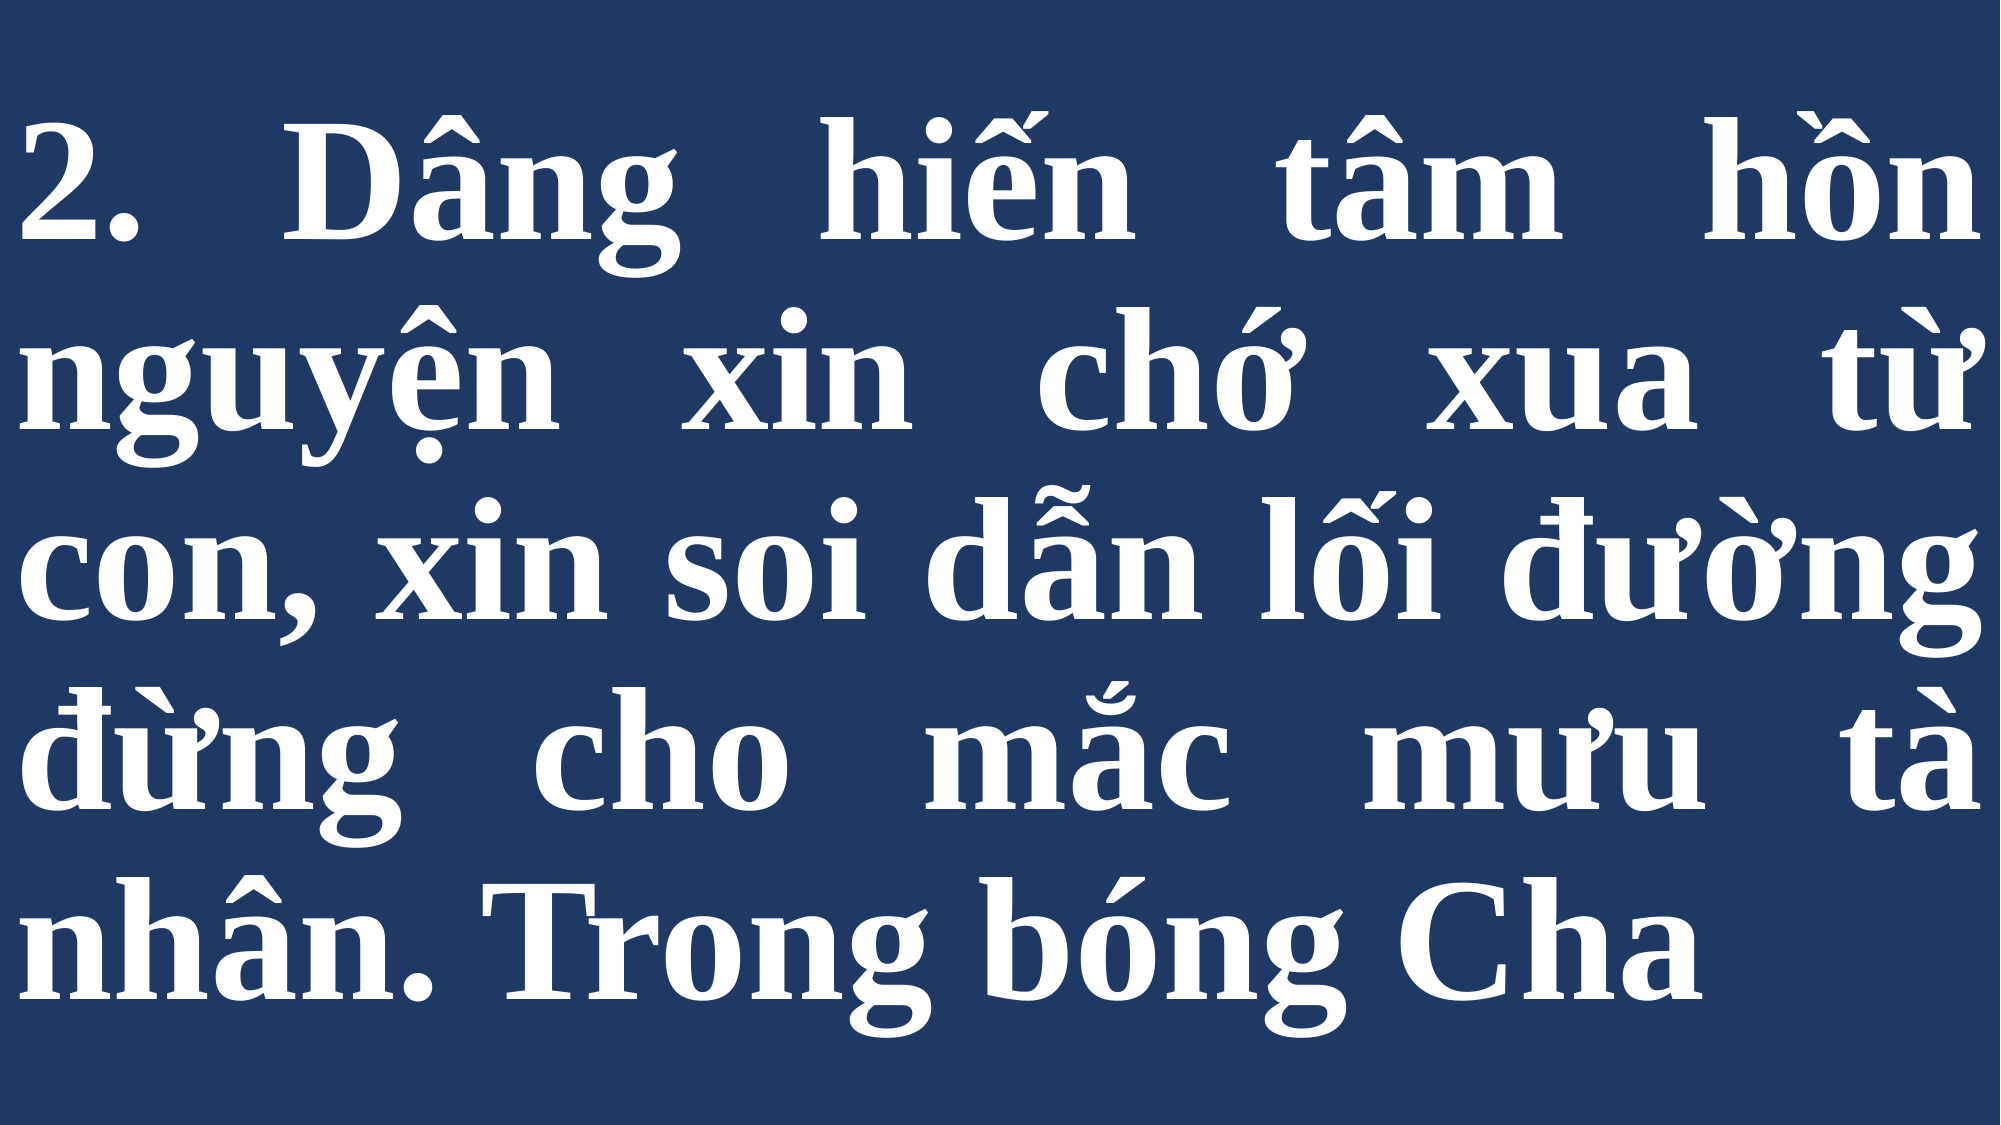

# 2. Dâng hiến tâm hồn nguyện xin chớ xua từ con, xin soi dẫn lối đường đừng cho mắc mưu tà nhân. Trong bóng Cha